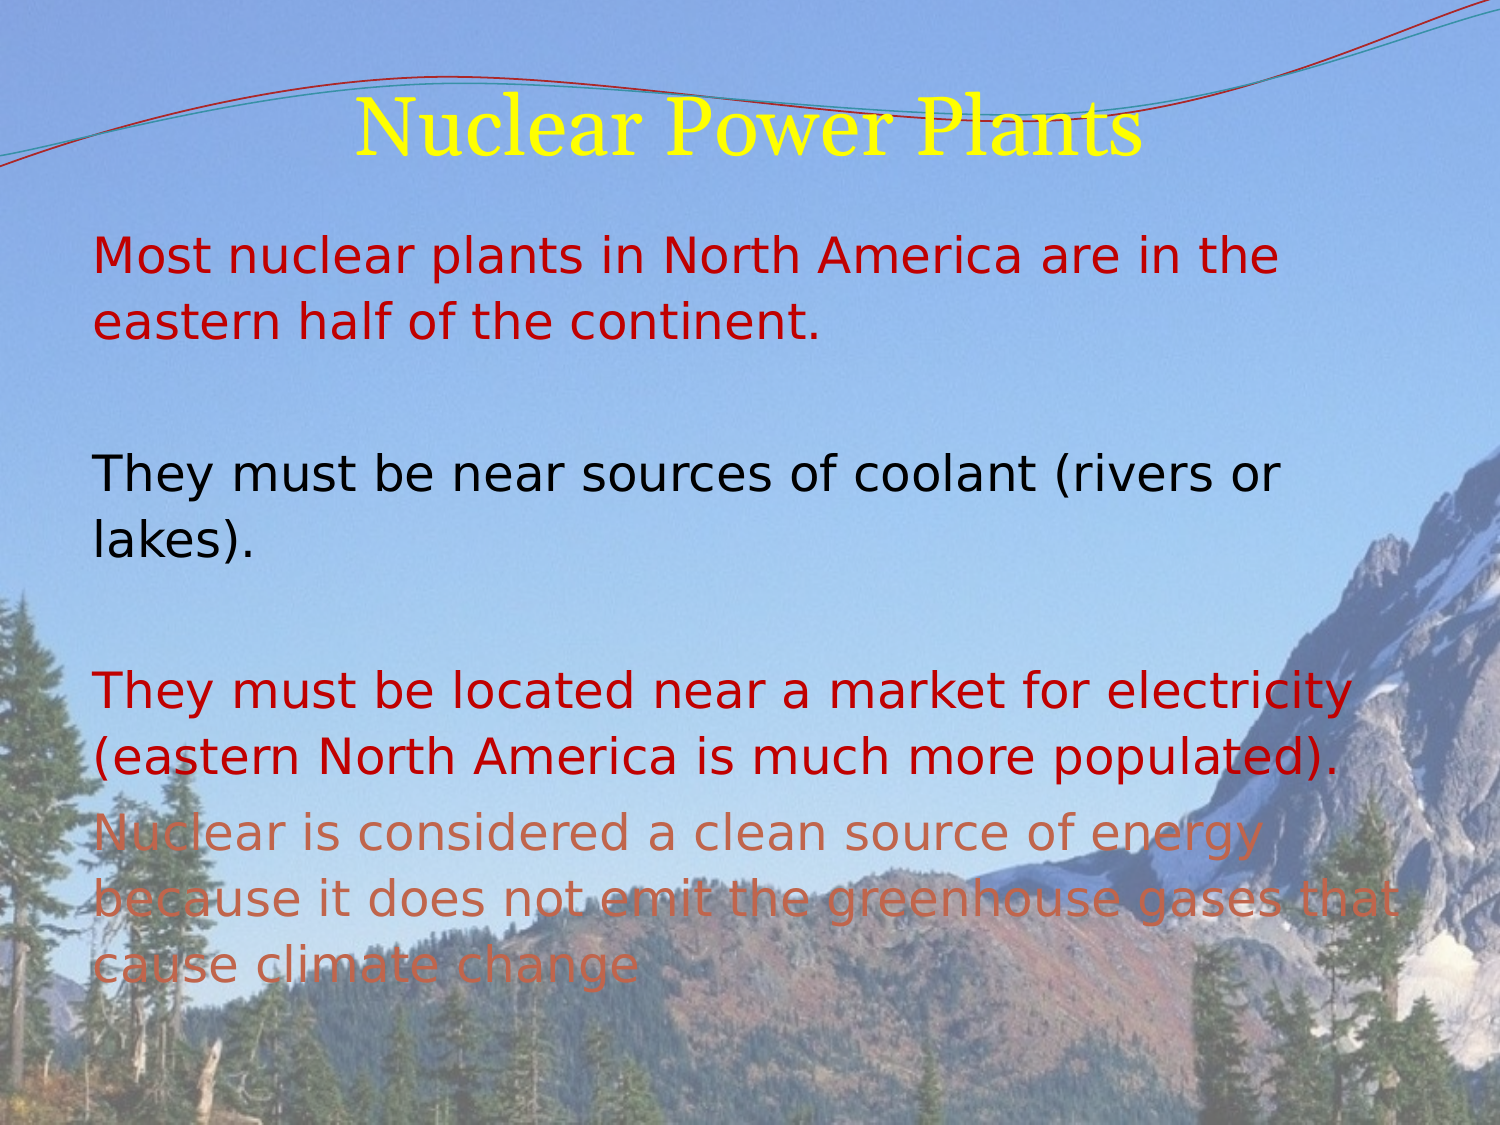

# Nuclear Power Plants
Most nuclear plants in North America are in the eastern half of the continent.

They must be near sources of coolant (rivers or lakes).

They must be located near a market for electricity (eastern North America is much more populated).
Nuclear is considered a clean source of energy because it does not emit the greenhouse gases that cause climate change